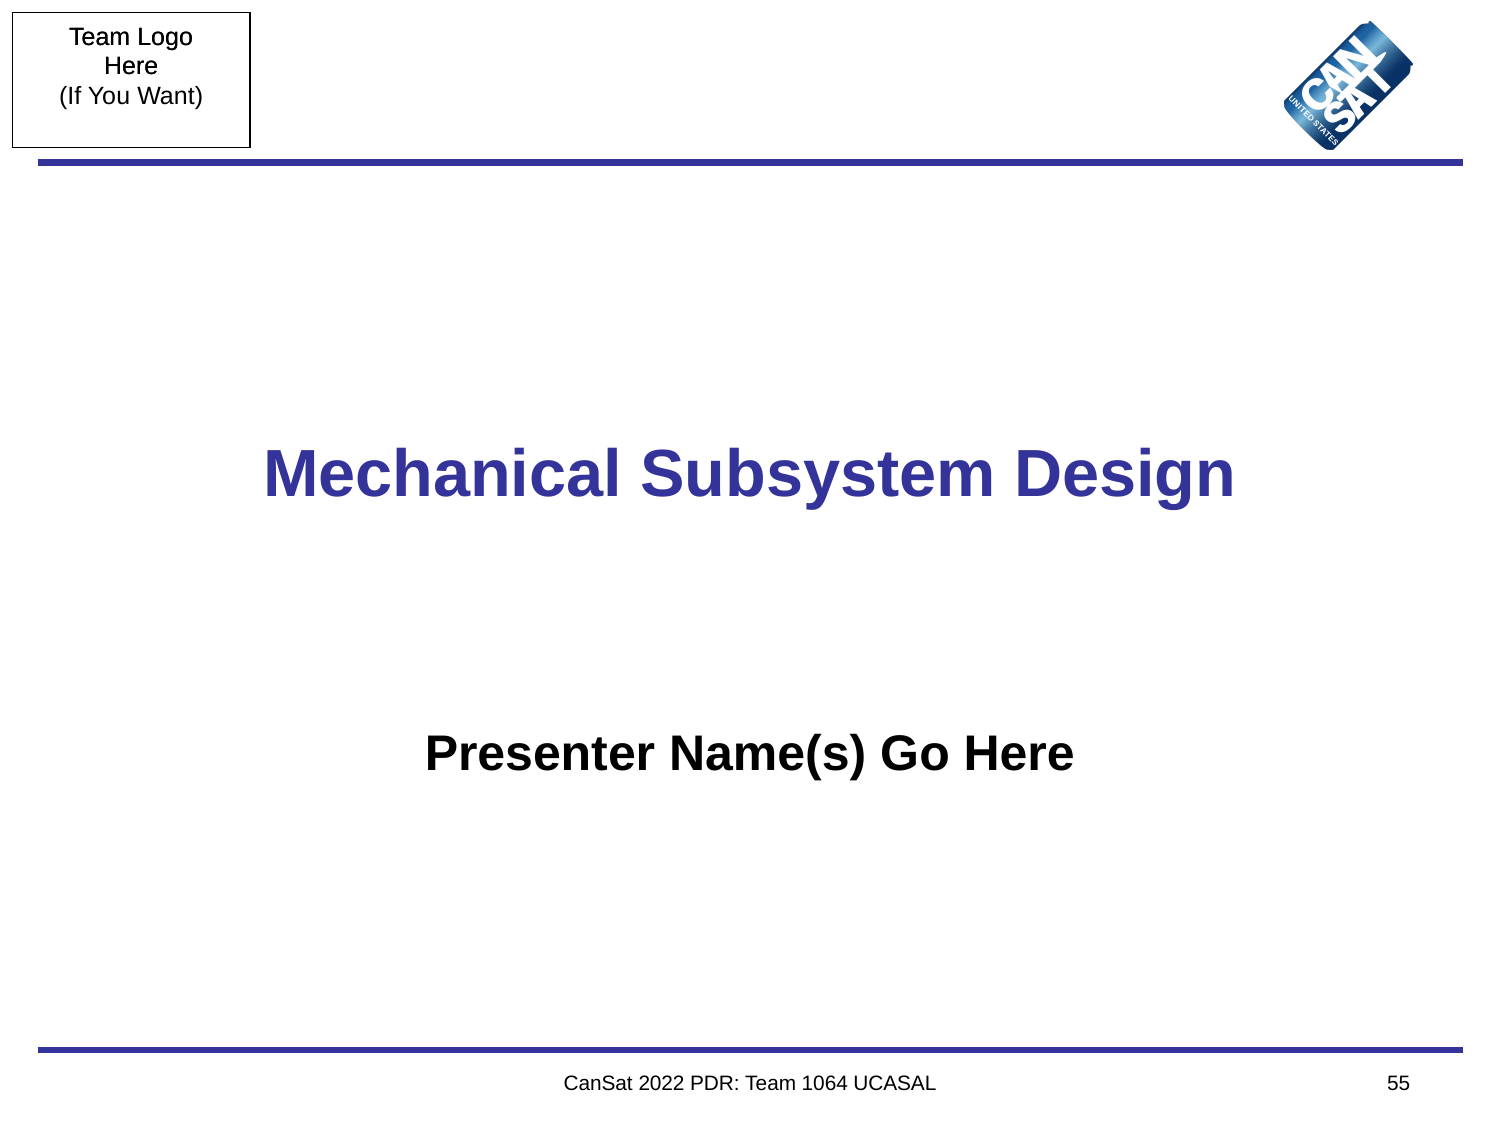

# Mechanical Subsystem Design
Presenter Name(s) Go Here
CanSat 2022 PDR: Team 1064 UCASAL
55